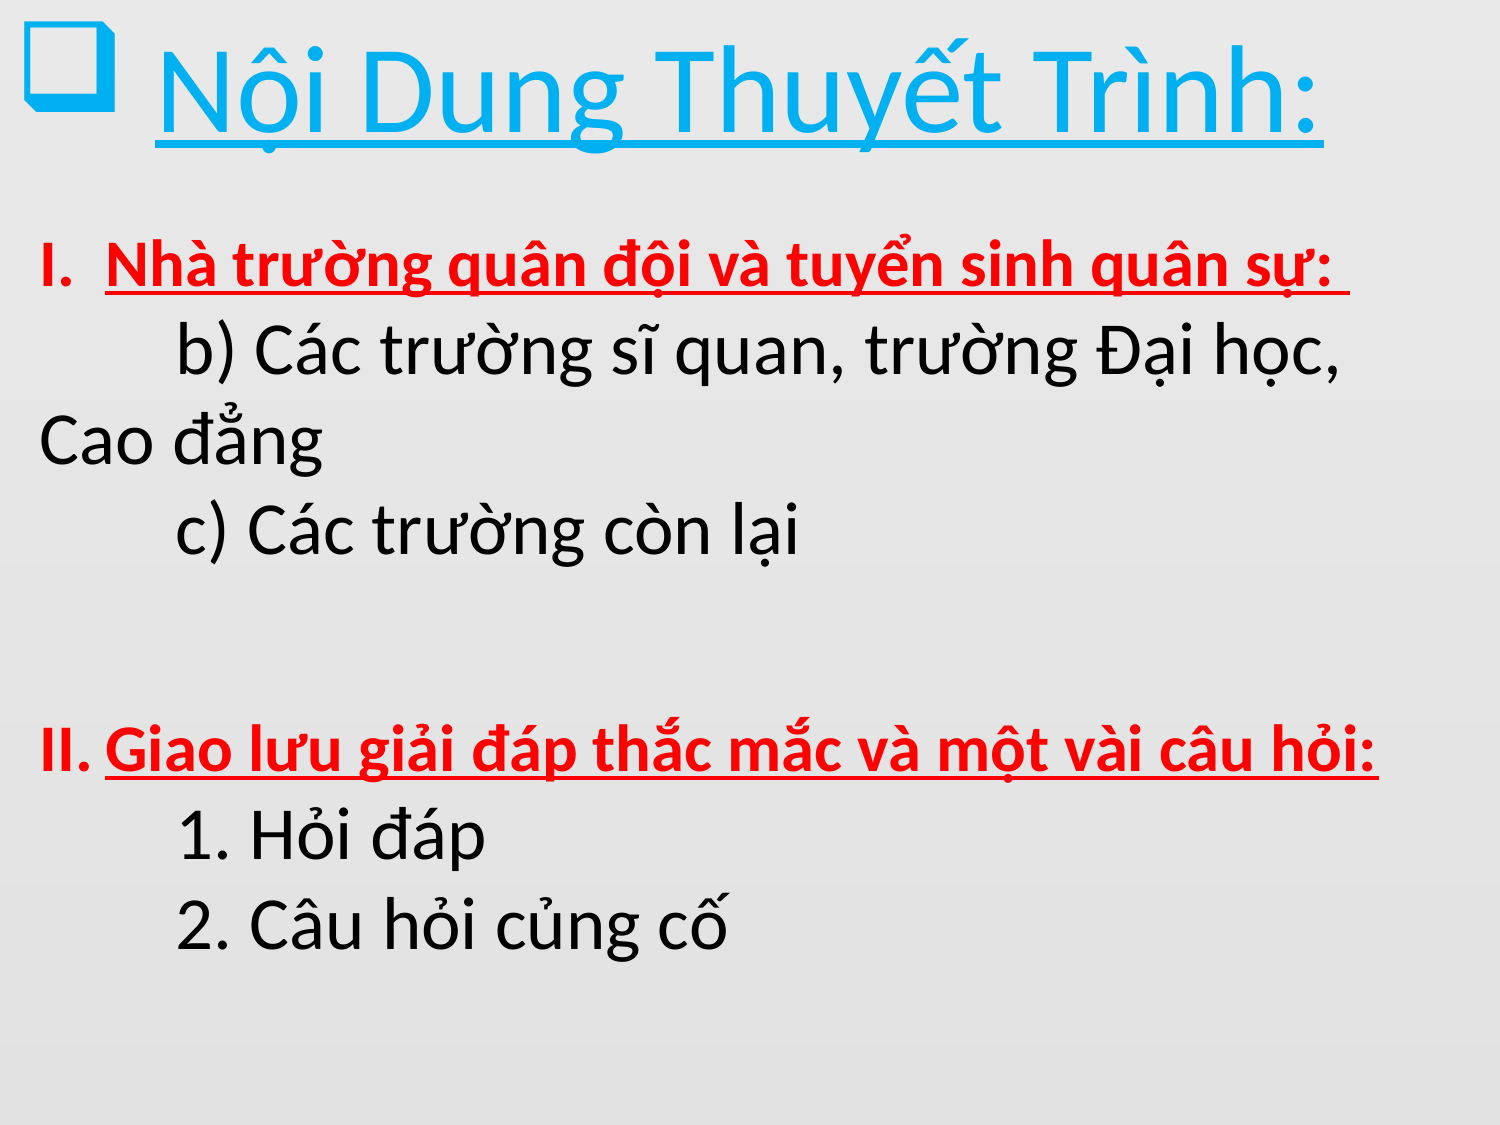

Nội Dung Thuyết Trình:
Nhà trường quân đội và tuyển sinh quân sự:
        b) Các trường sĩ quan, trường Đại học,     Cao đẳng
        c) Các trường còn lại

Giao lưu giải đáp thắc mắc và một vài câu hỏi:
        1. Hỏi đáp
        2. Câu hỏi củng cố